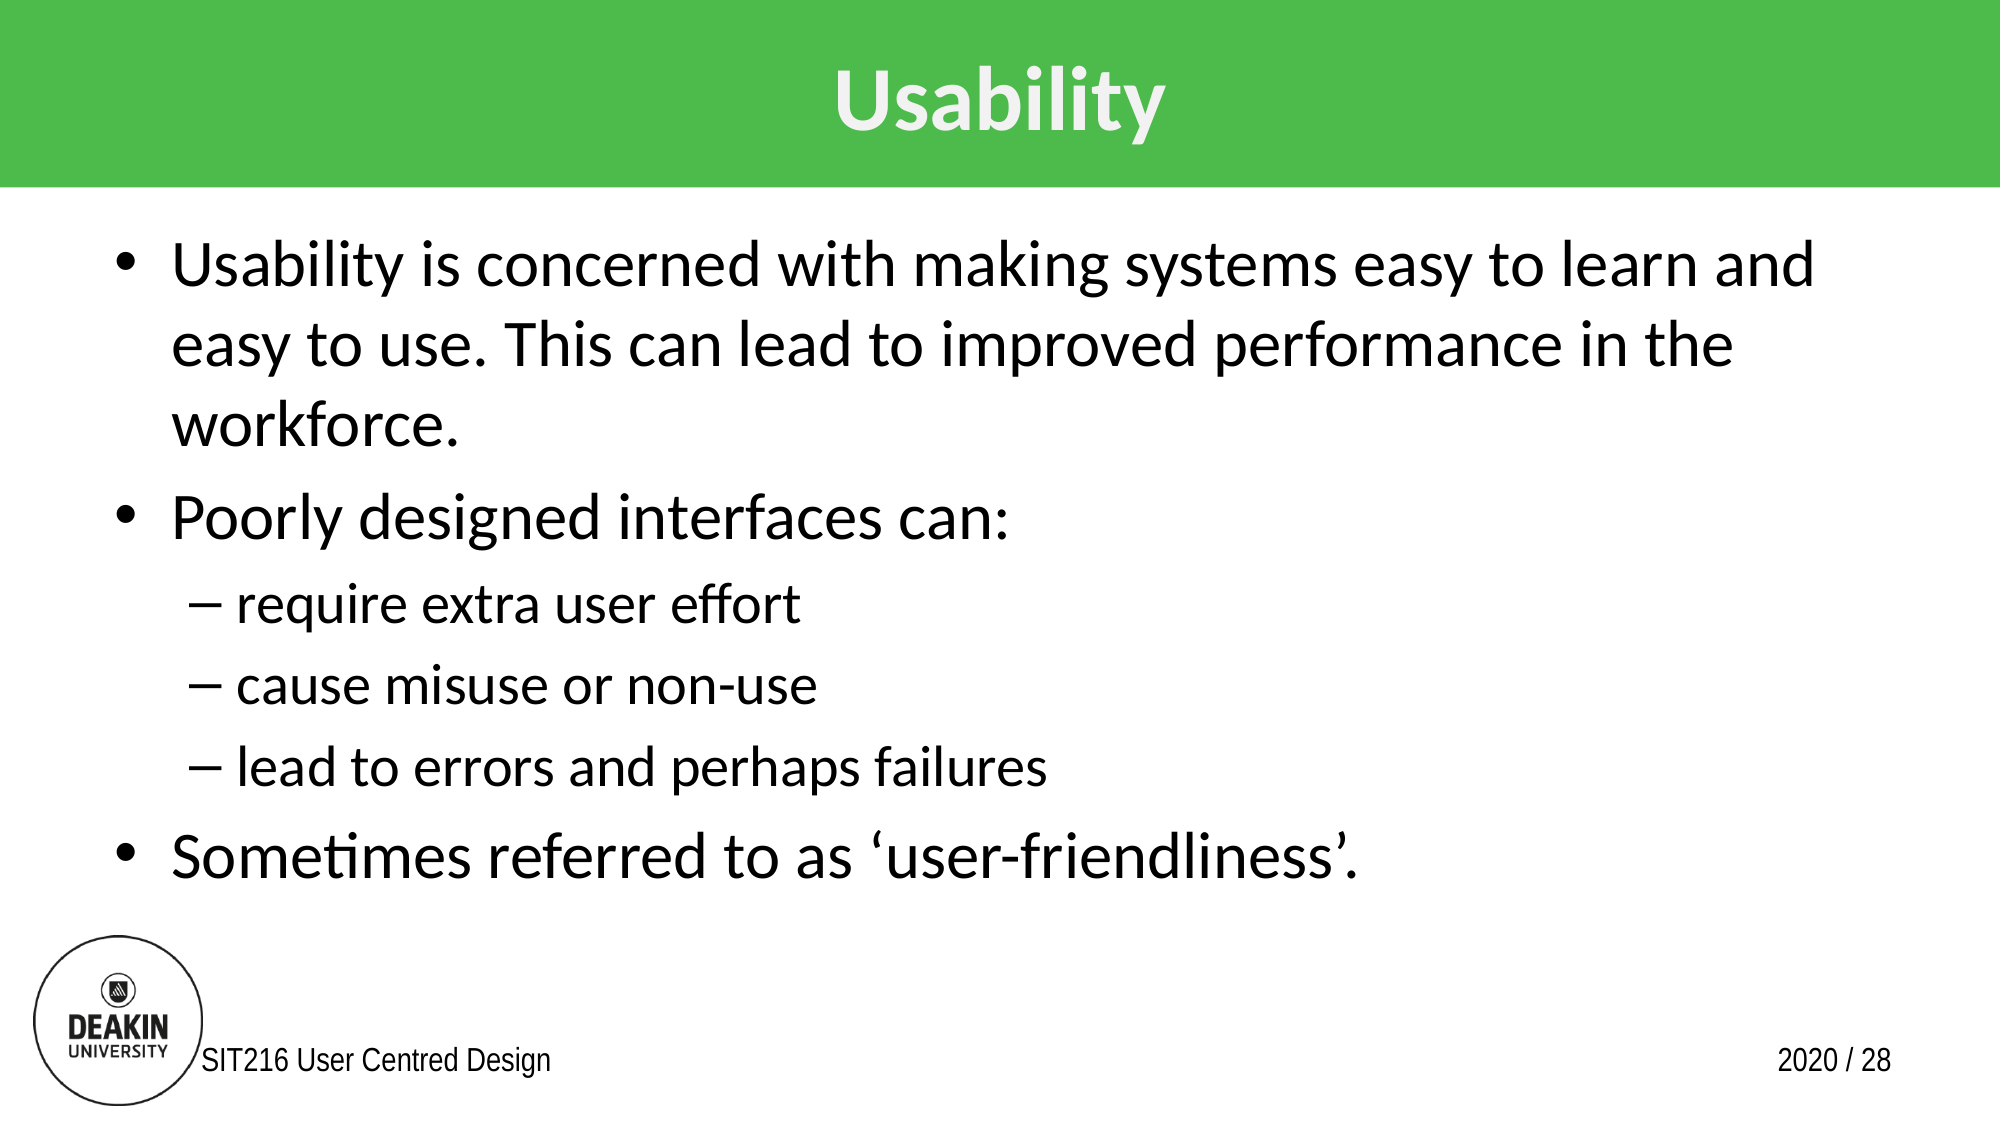

# Usability
Usability is concerned with making systems easy to learn and easy to use. This can lead to improved performance in the workforce.
Poorly designed interfaces can:
require extra user effort
cause misuse or non-use
lead to errors and perhaps failures
Sometimes referred to as ‘user-friendliness’.